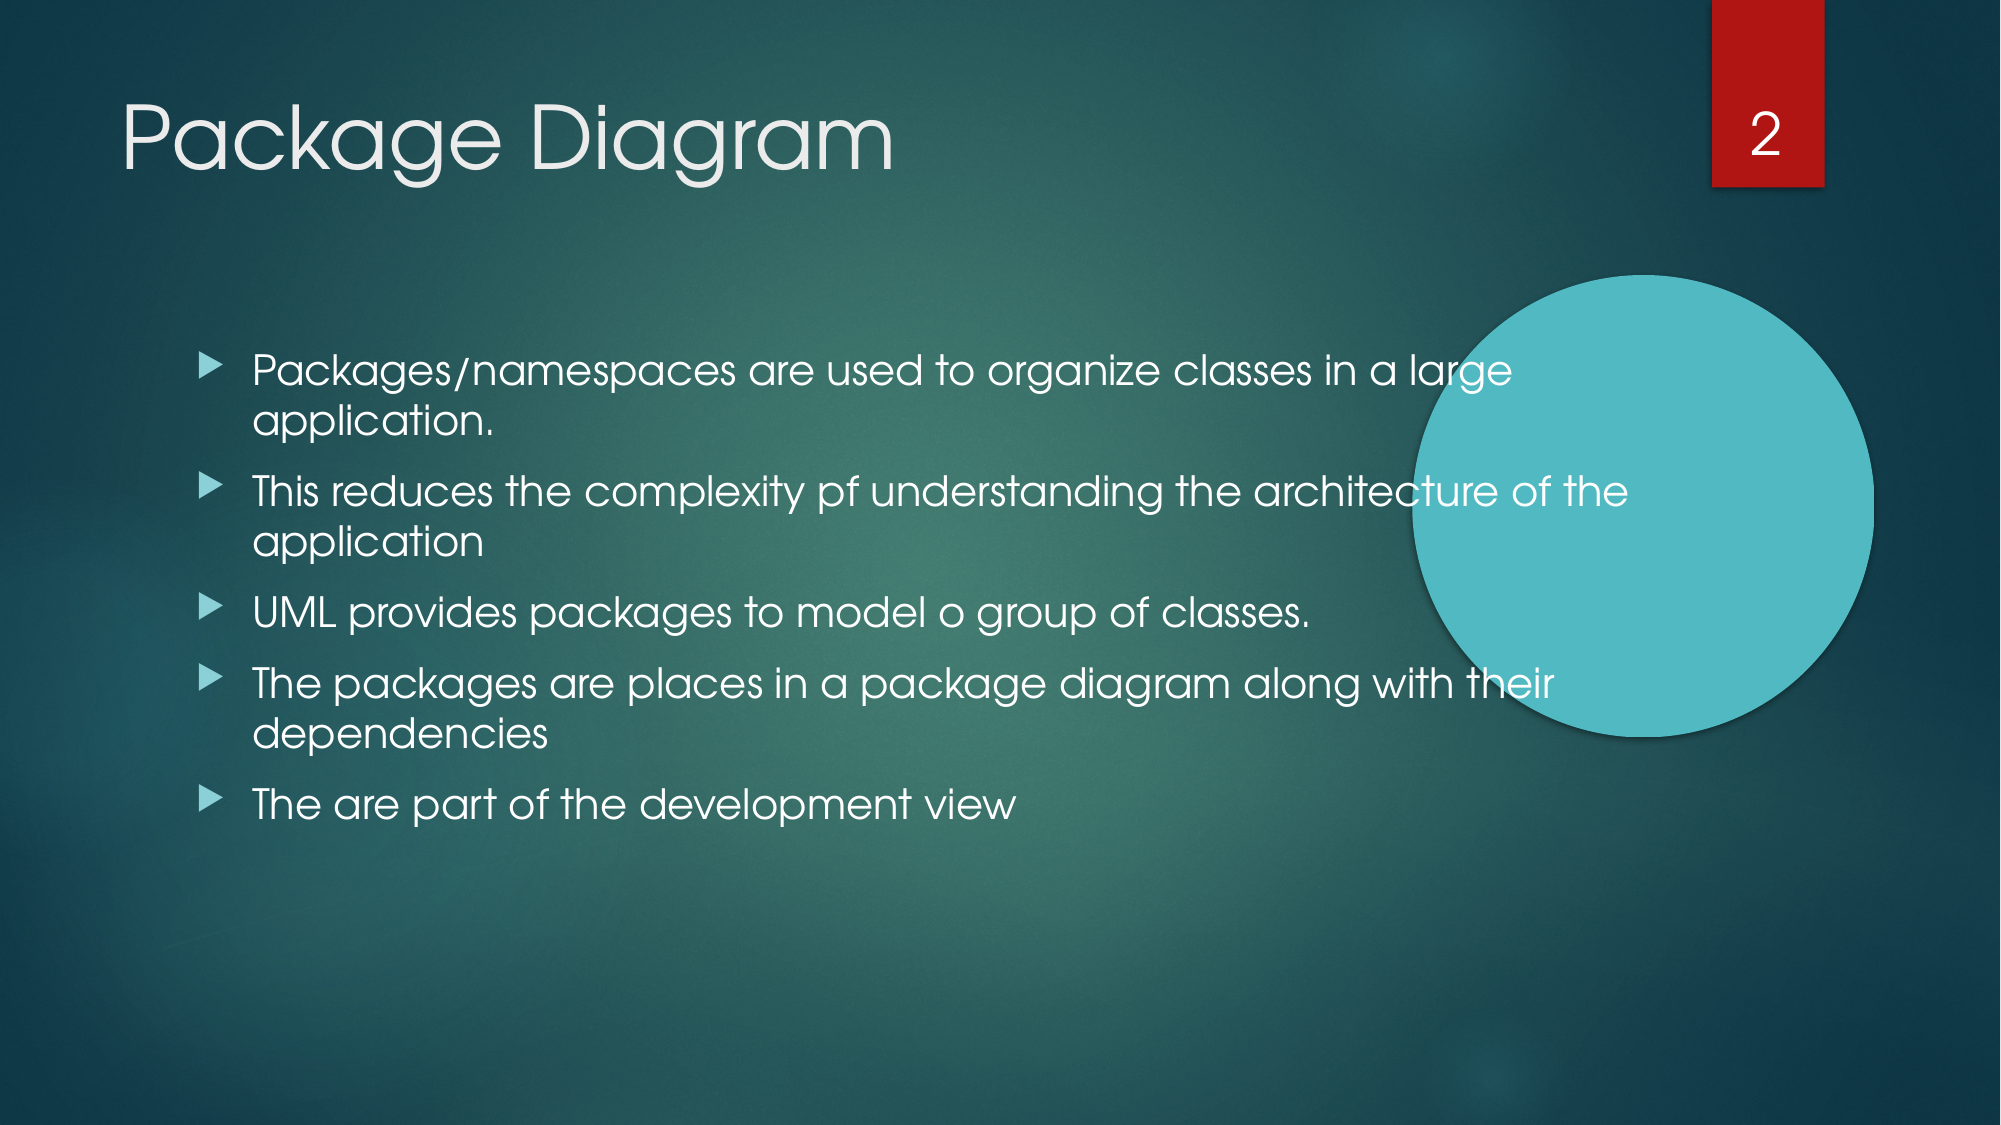

2
Package Diagram
Packages/namespaces are used to organize classes in a large application.
This reduces the complexity pf understanding the architecture of the application
UML provides packages to model o group of classes.
The packages are places in a package diagram along with their dependencies
The are part of the development view